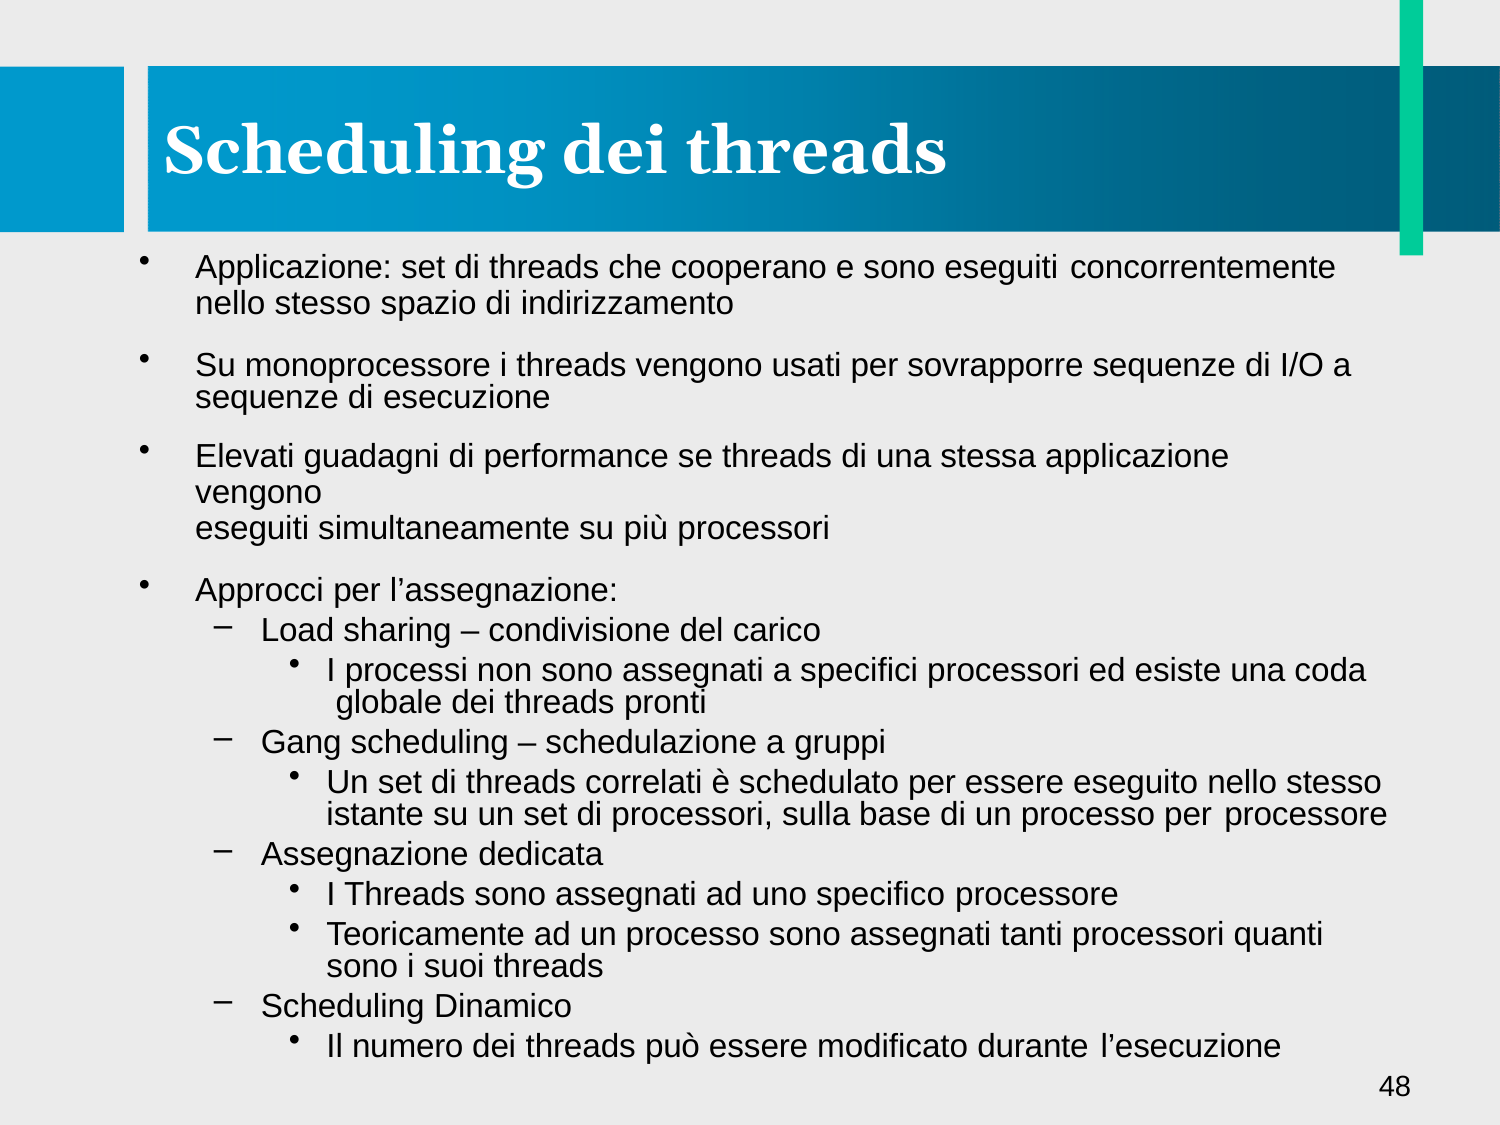

# Scheduling dei threads

Applicazione: set di threads che cooperano e sono eseguiti concorrentemente
nello stesso spazio di indirizzamento
Su monoprocessore i threads vengono usati per sovrapporre sequenze di I/O a  sequenze di esecuzione
Elevati guadagni di performance se threads di una stessa applicazione vengono
eseguiti simultaneamente su più processori
Approcci per l’assegnazione:
Load sharing – condivisione del carico
I processi non sono assegnati a specifici processori ed esiste una coda  globale dei threads pronti
Gang scheduling – schedulazione a gruppi
Un set di threads correlati è schedulato per essere eseguito nello stesso  istante su un set di processori, sulla base di un processo per processore
Assegnazione dedicata
I Threads sono assegnati ad uno specifico processore
Teoricamente ad un processo sono assegnati tanti processori quanti  sono i suoi threads
Scheduling Dinamico
Il numero dei threads può essere modificato durante l’esecuzione
48